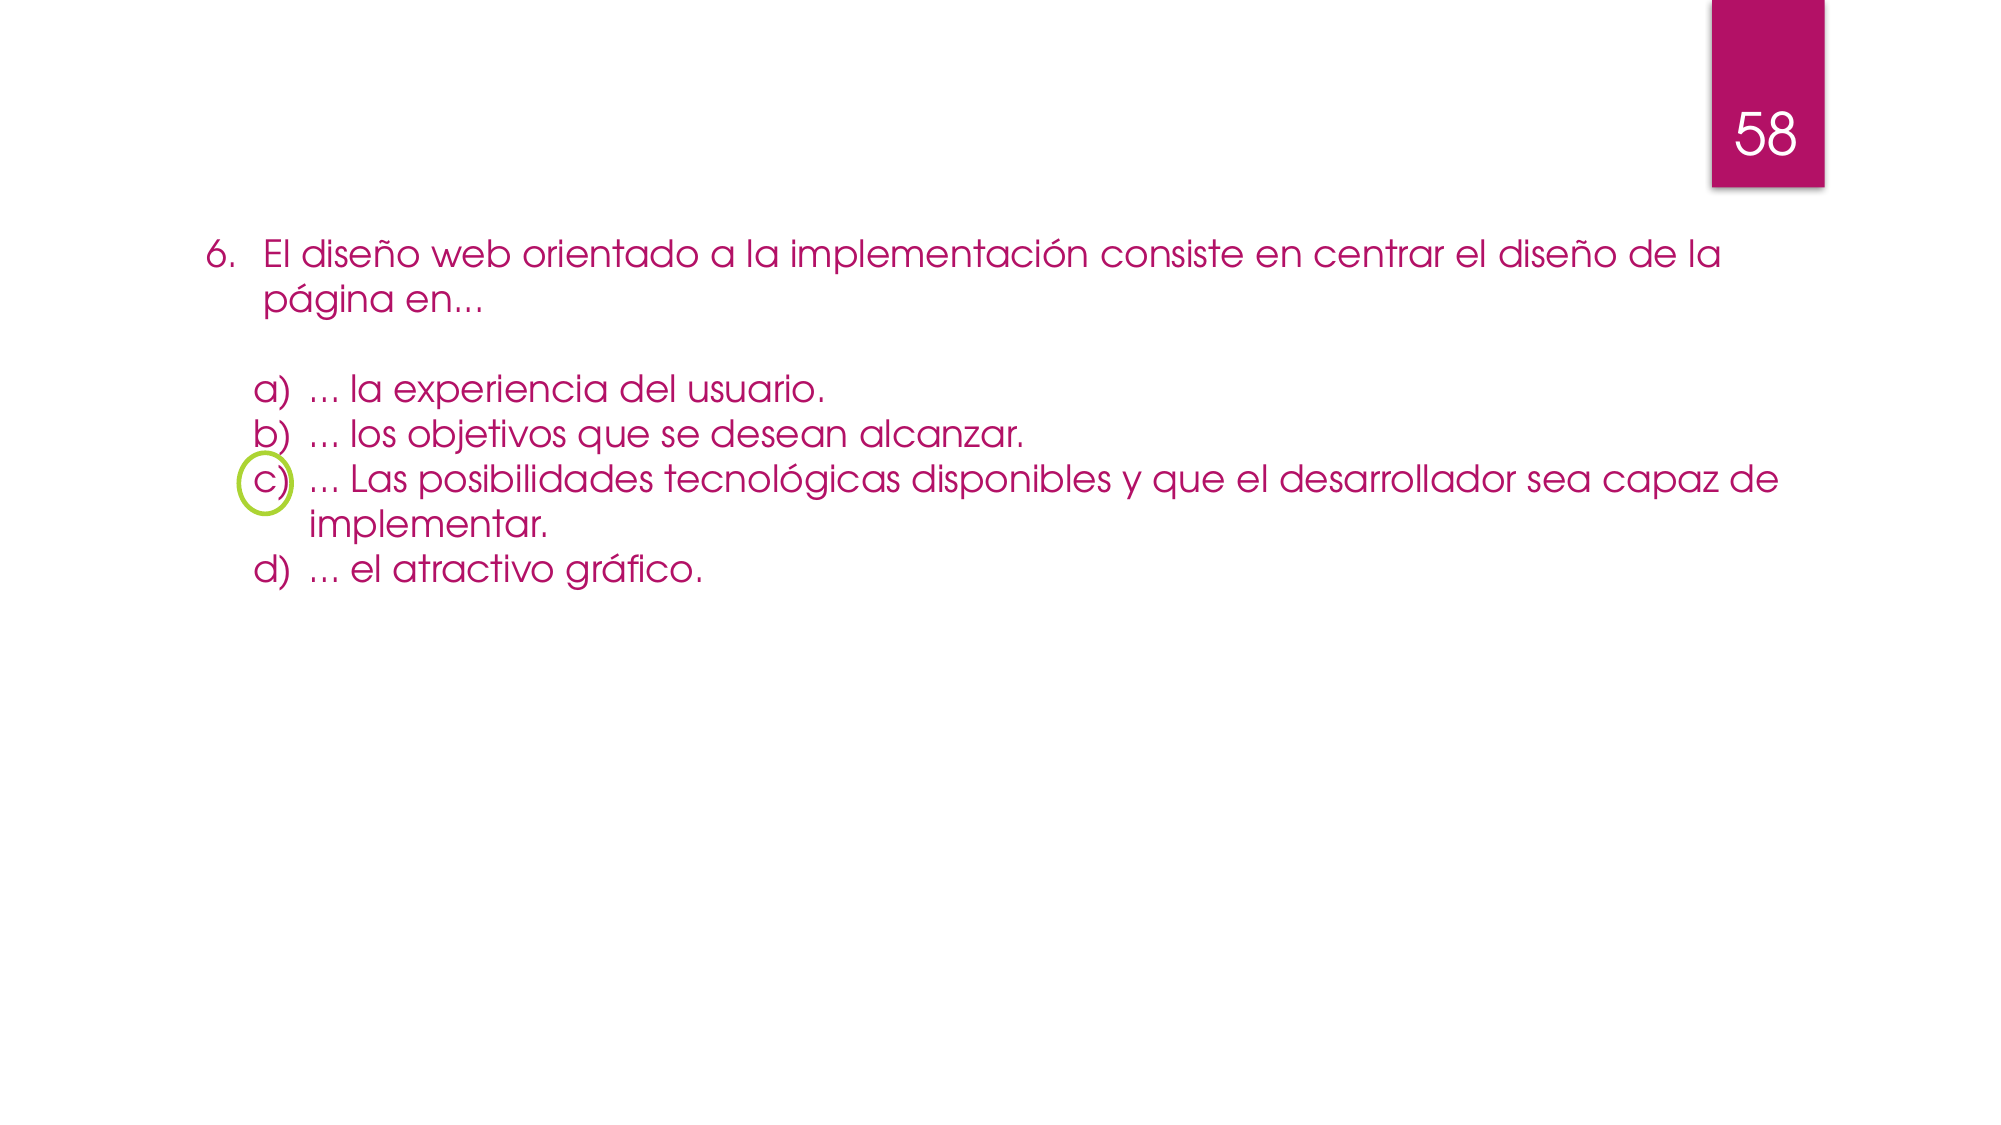

58
El diseño web orientado a la implementación consiste en centrar el diseño de la página en...

… la experiencia del usuario.
… los objetivos que se desean alcanzar.
… Las posibilidades tecnológicas disponibles y que el desarrollador sea capaz de implementar.
… el atractivo gráfico.